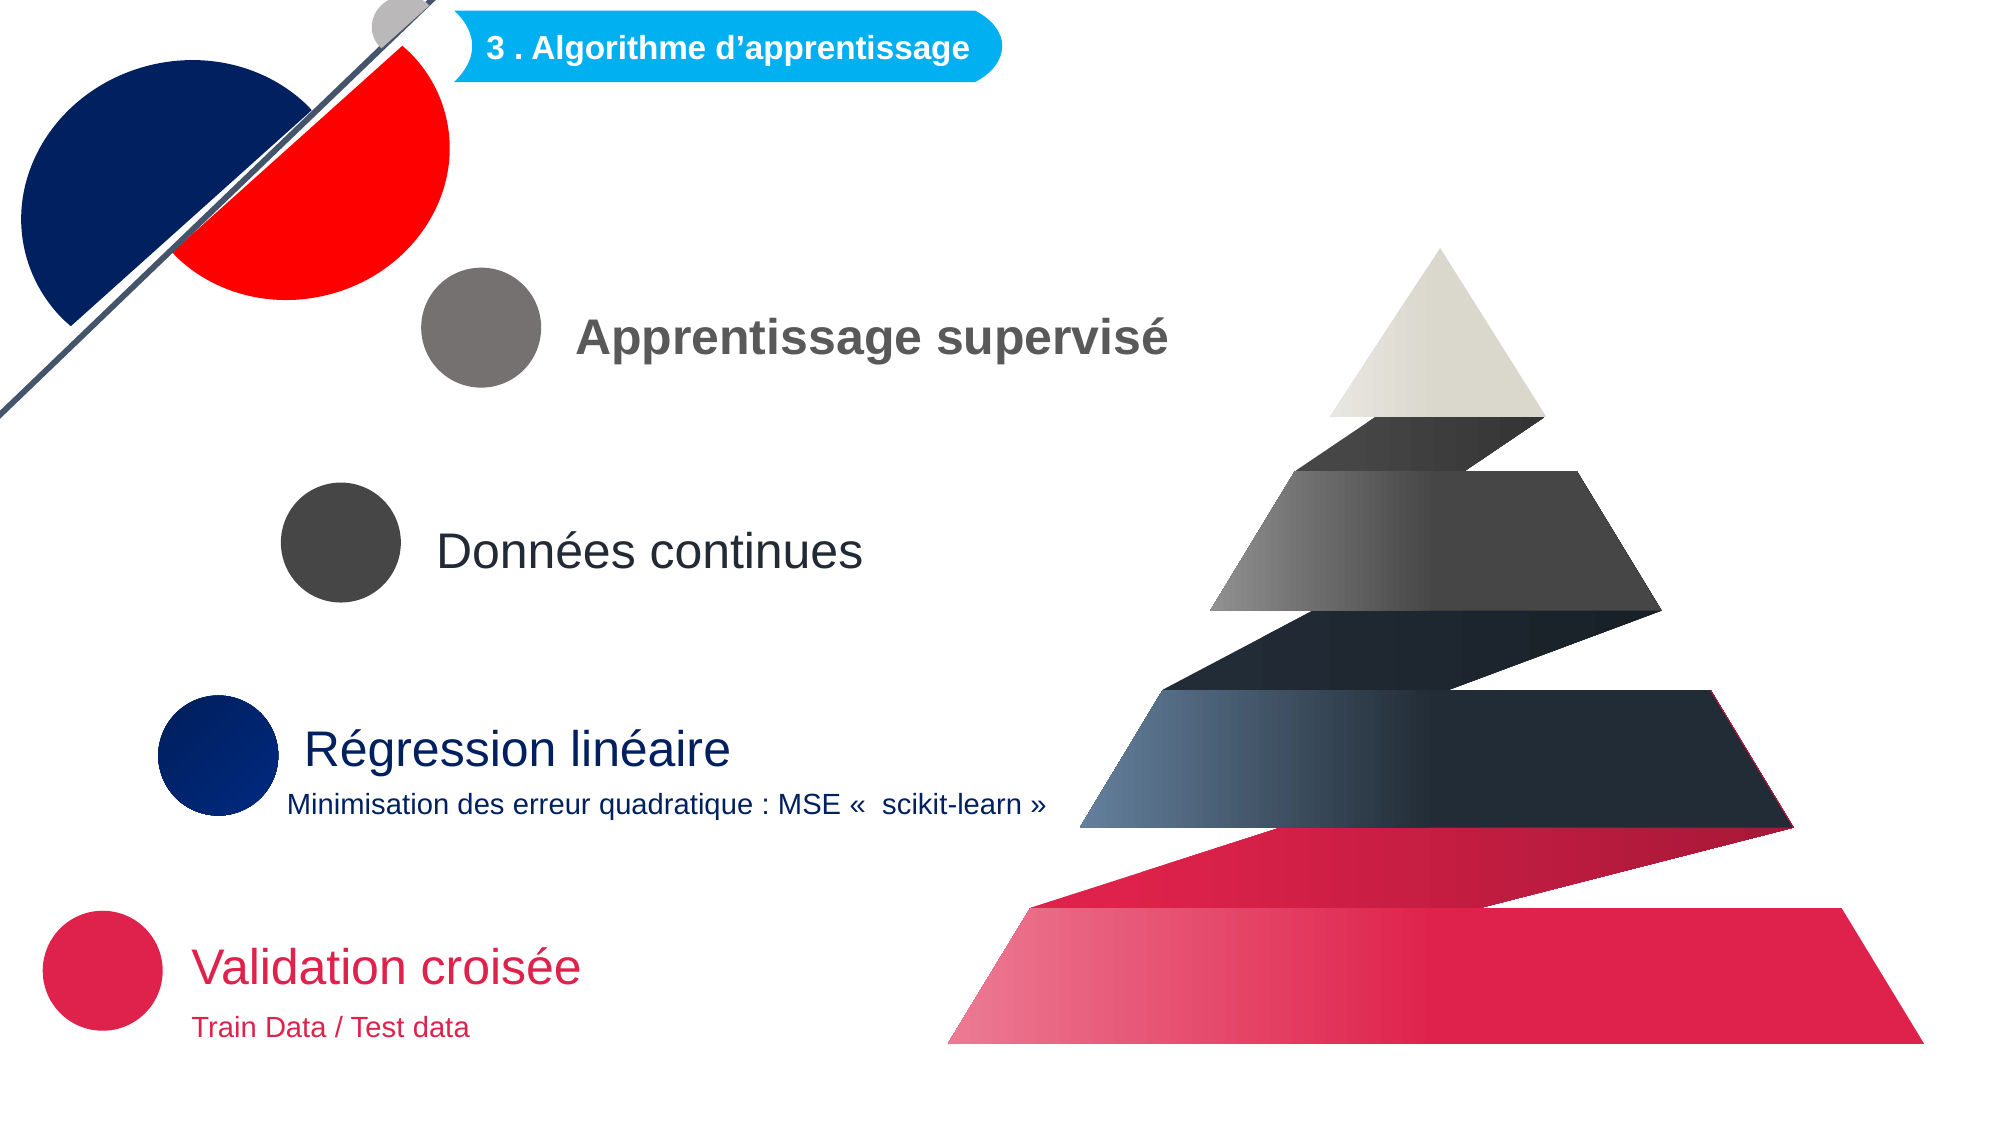

3 . Algorithme d’apprentissage

Apprentissage supervisé

Données continues

Régression linéaire
Minimisation des erreur quadratique : MSE «  scikit-learn »

Validation croisée
Train Data / Test data